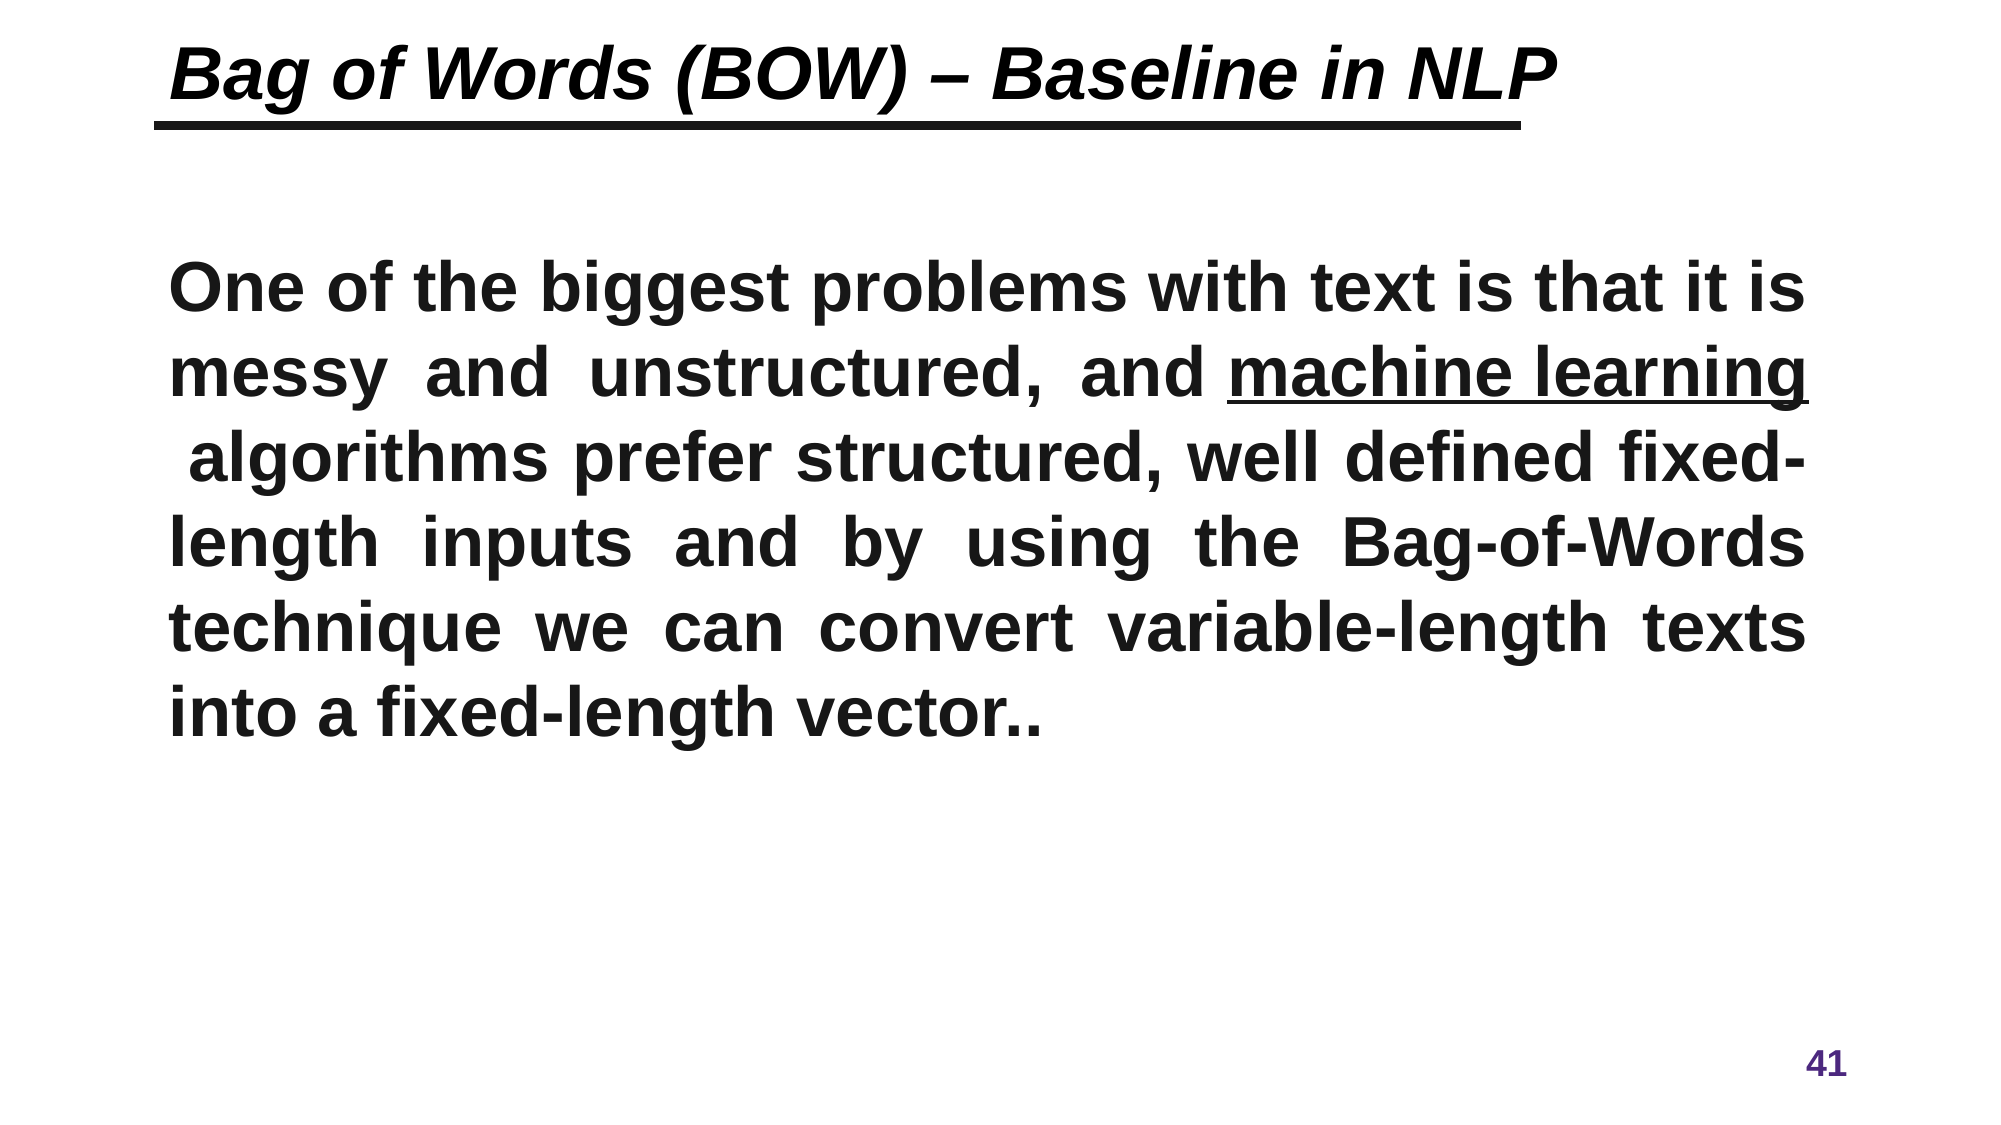

# Bag of Words (BOW) – Baseline in NLP
One of the biggest problems with text is that it is messy and unstructured, and machine learning algorithms prefer structured, well defined fixed-length inputs and by using the Bag-of-Words technique we can convert variable-length texts into a fixed-length vector..
Myth
Outcome